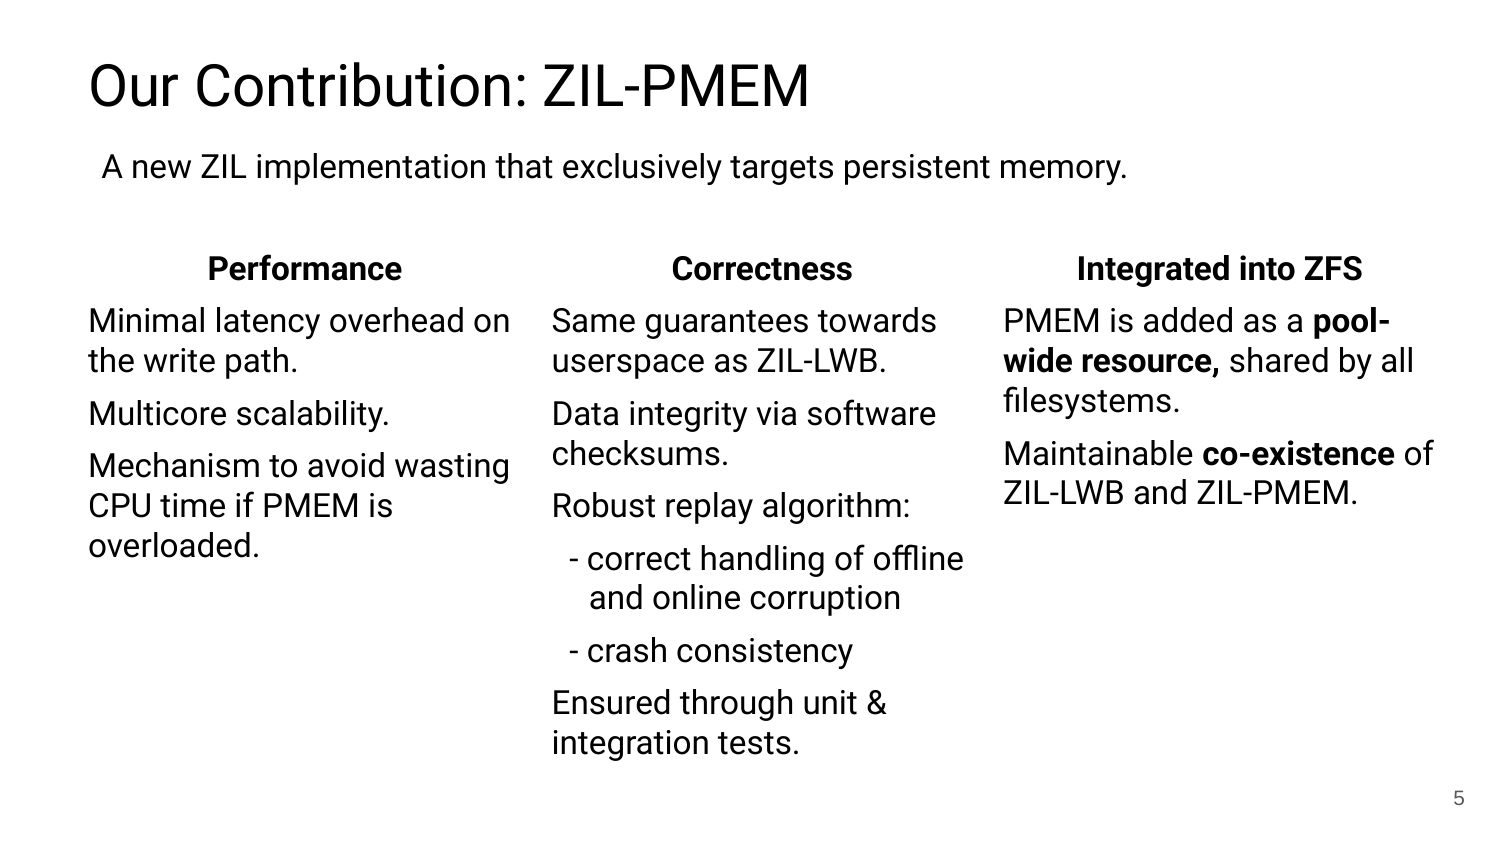

Our Contribution: ZIL-PMEM
A new ZIL implementation that exclusively targets persistent memory.
Performance
Minimal latency overhead on the write path.
Multicore scalability.
Mechanism to avoid wasting CPU time if PMEM is overloaded.
Correctness
Same guarantees towards userspace as ZIL-LWB.
Data integrity via software checksums.
Robust replay algorithm:
- correct handling of offline and online corruption
- crash consistency
Ensured through unit & integration tests.
Integrated into ZFS
PMEM is added as a pool- wide resource, shared by all filesystems.
Maintainable co-existence of ZIL-LWB and ZIL-PMEM.

5